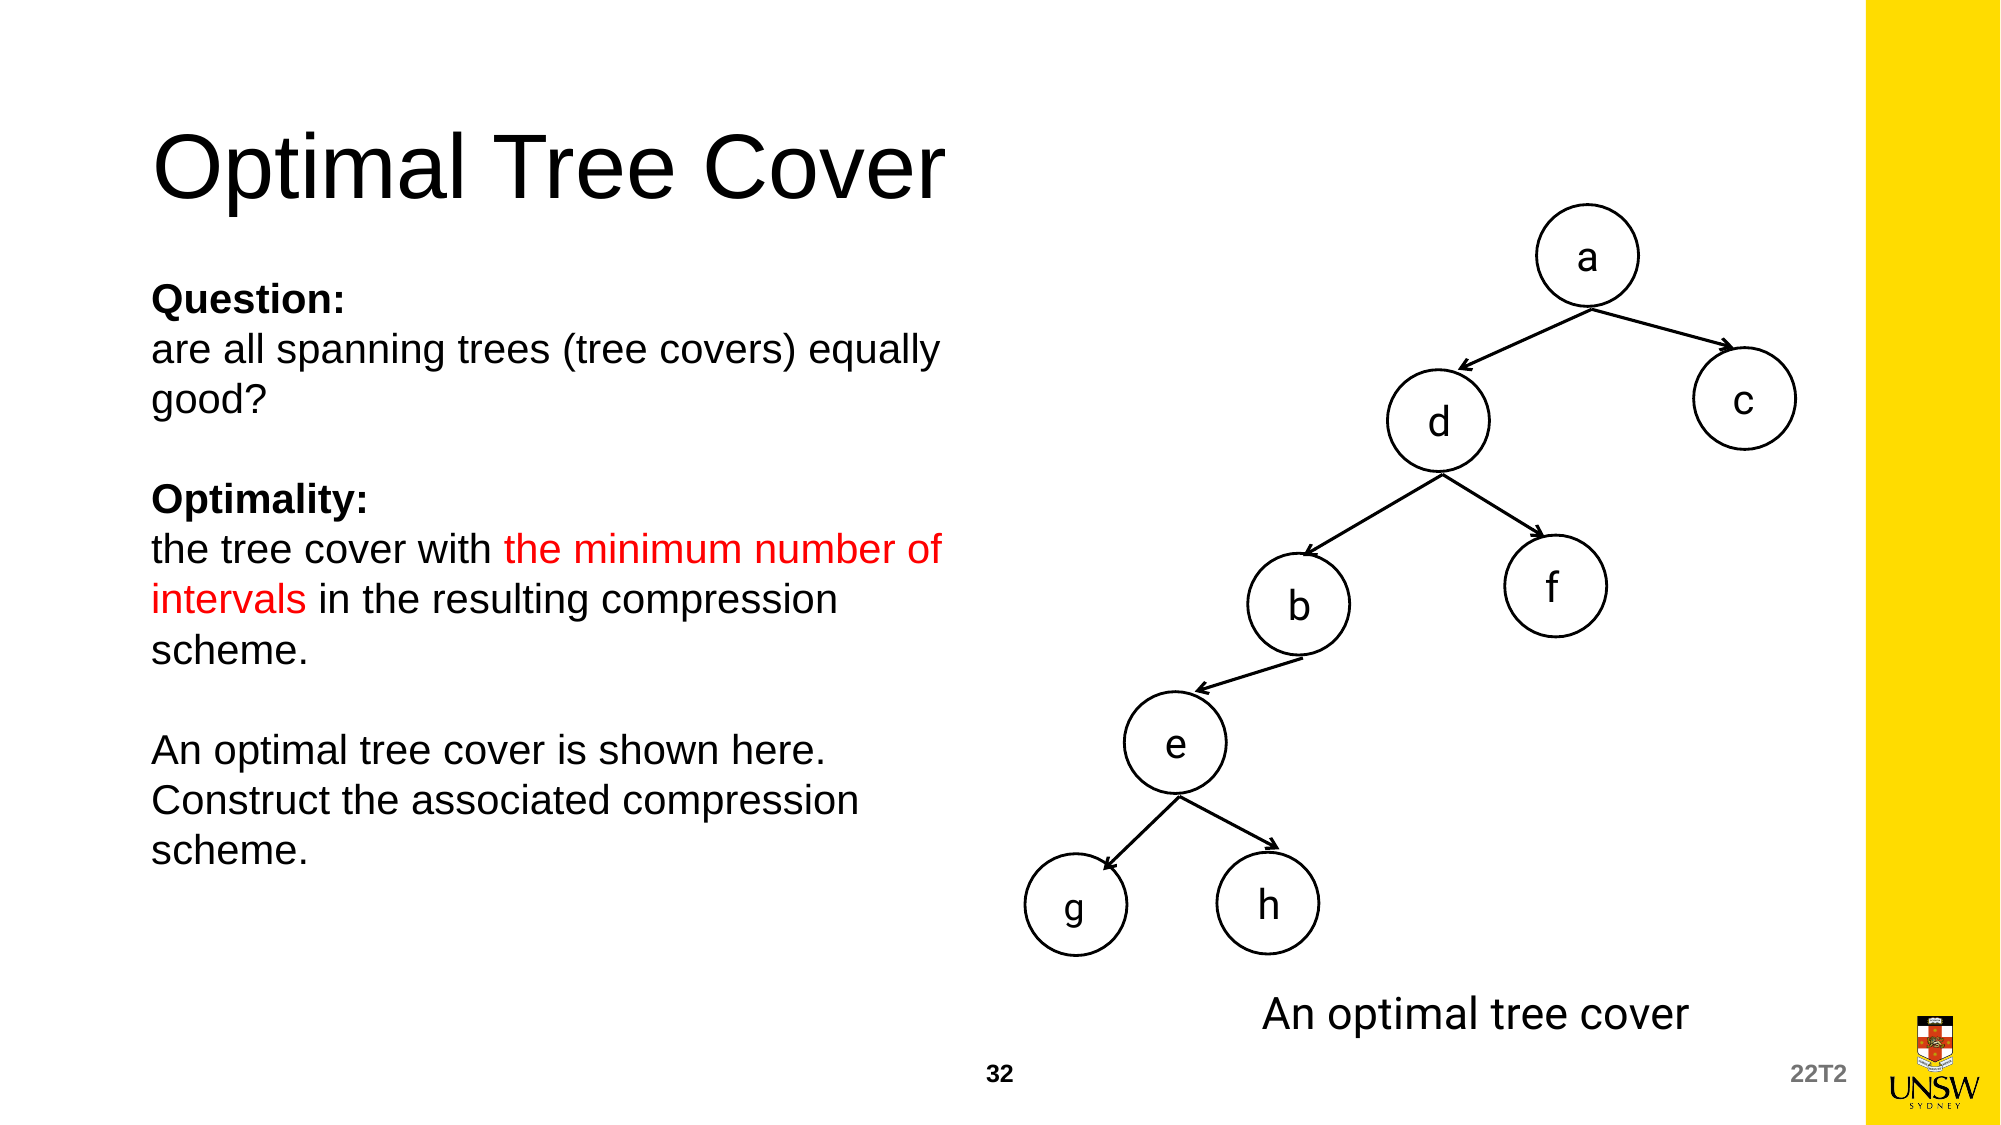

# Optimal Tree Cover

a

Question:
are all spanning trees (tree covers) equally good?

Optimality:
the tree cover with the minimum number of intervals in the resulting compression scheme.

An optimal tree cover is shown here. Construct the associated compression scheme.

c

d

f
b

e

h
g

An optimal tree cover
32
22T2